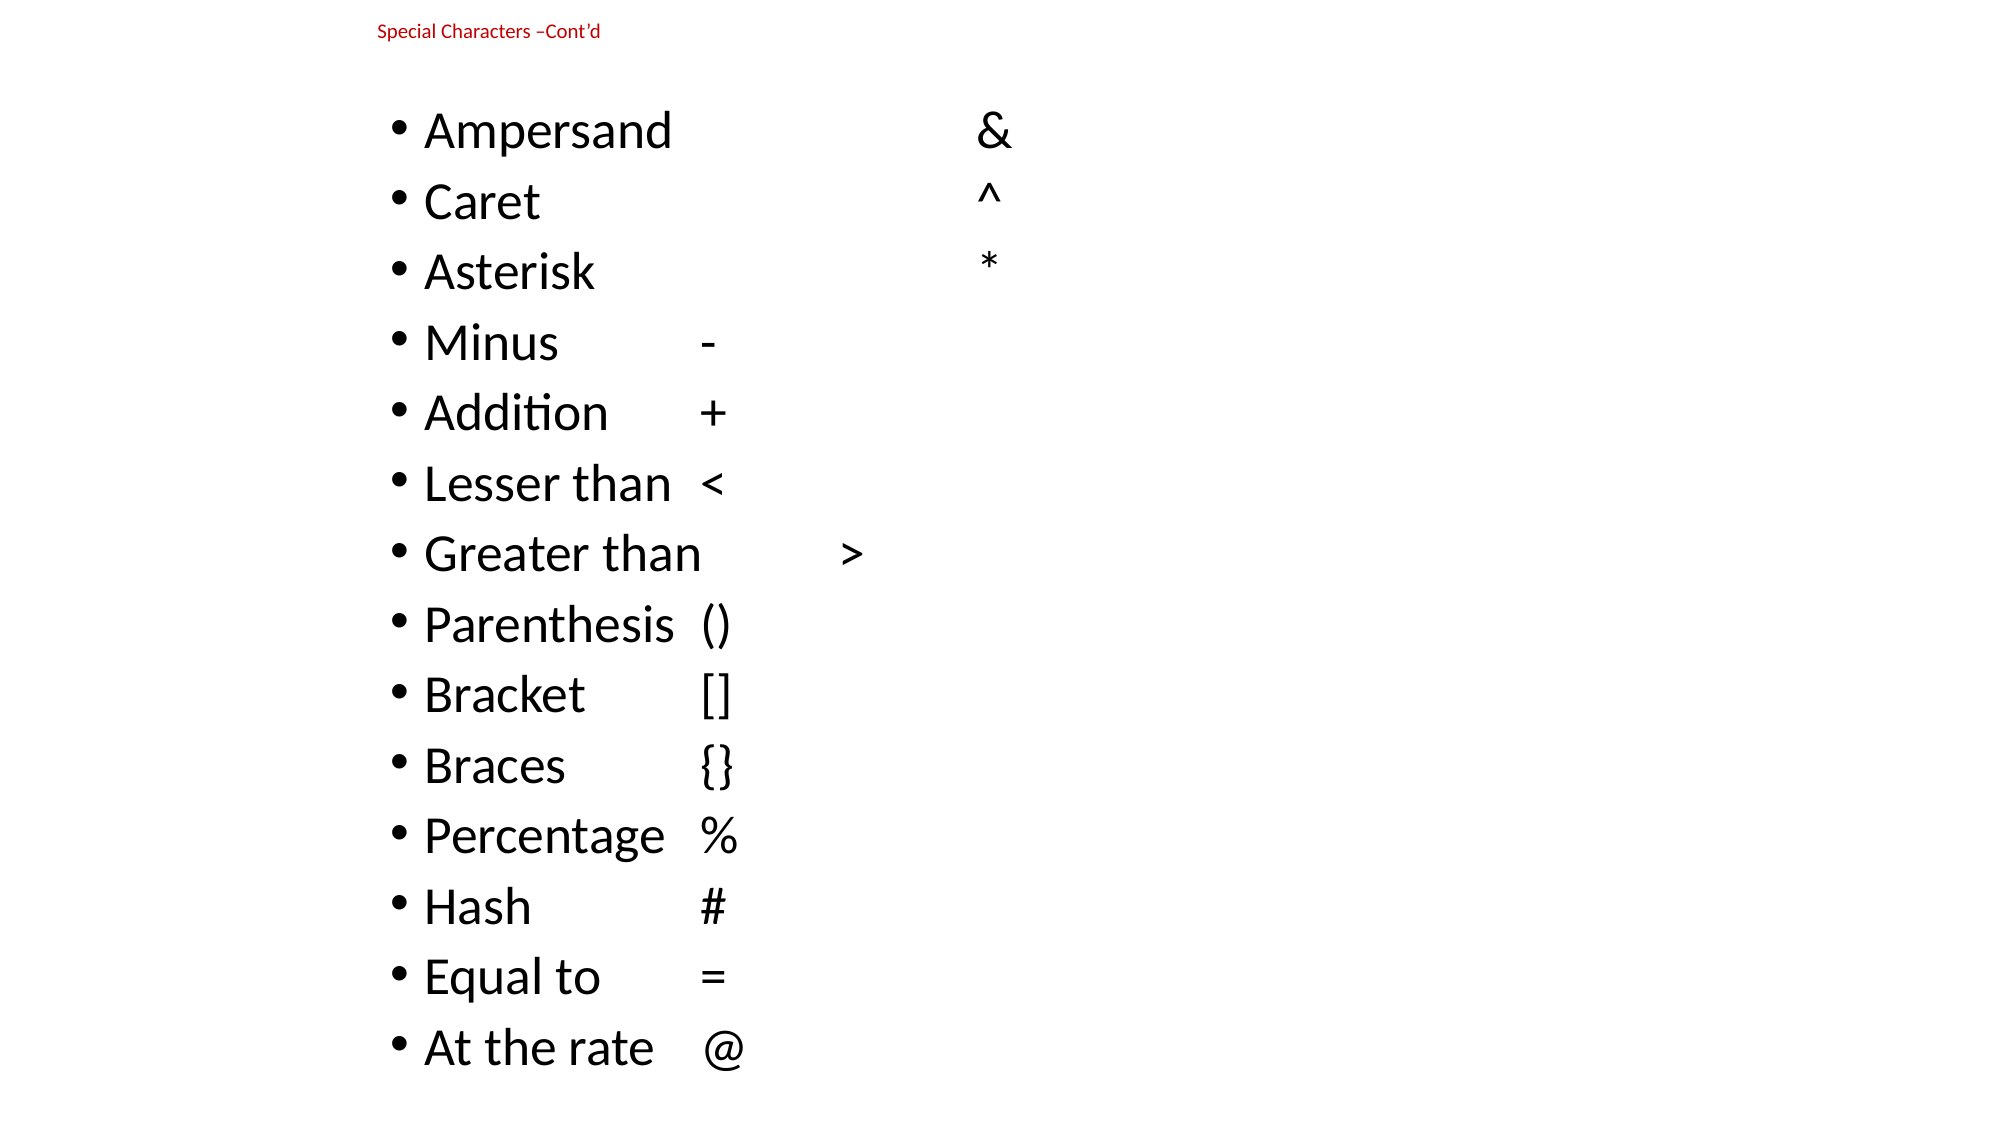

Special Characters –Cont’d
Ampersand               		&
Caret                          		^
Asterisk                       		*
Minus				-
Addition				+
Lesser than			<
Greater than			>
Parenthesis			()
Bracket				[]
Braces				{}
Percentage			%
Hash				#
Equal to				=
At the rate				@